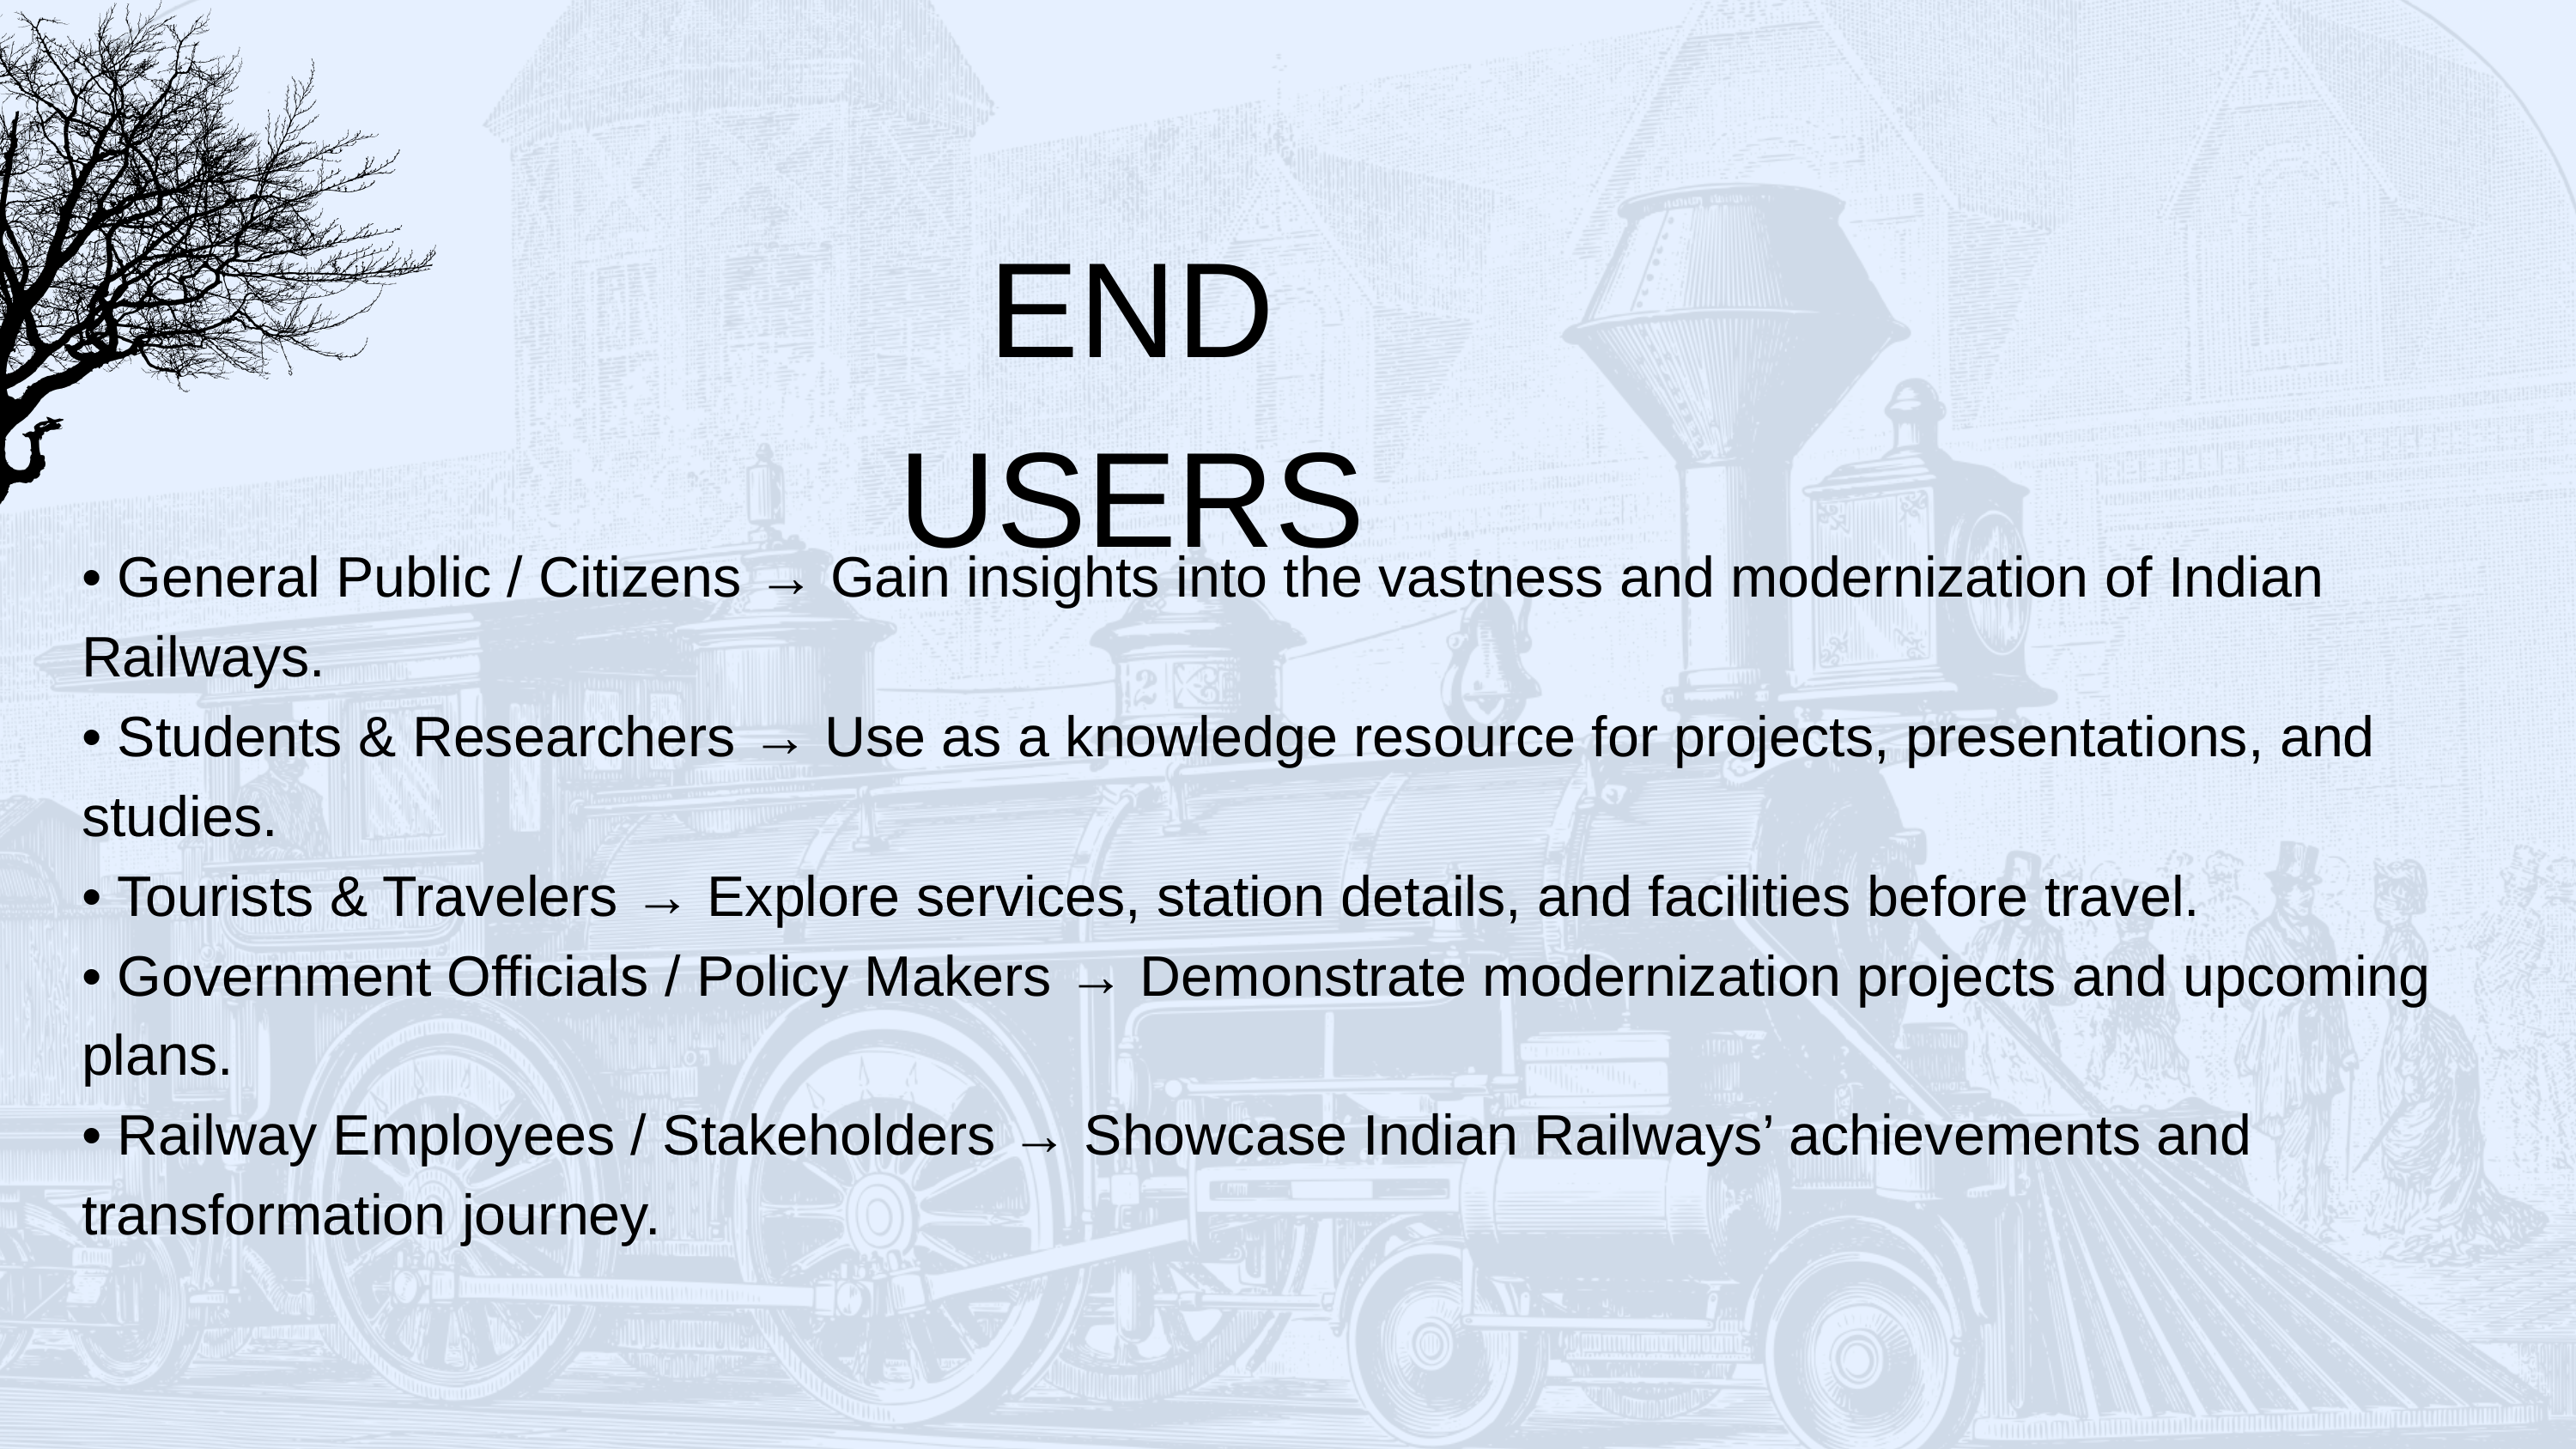

END USERS
• General Public / Citizens → Gain insights into the vastness and modernization of Indian Railways.
• Students & Researchers → Use as a knowledge resource for projects, presentations, and studies.
• Tourists & Travelers → Explore services, station details, and facilities before travel.
• Government Officials / Policy Makers → Demonstrate modernization projects and upcoming plans.
• Railway Employees / Stakeholders → Showcase Indian Railways’ achievements and transformation journey.